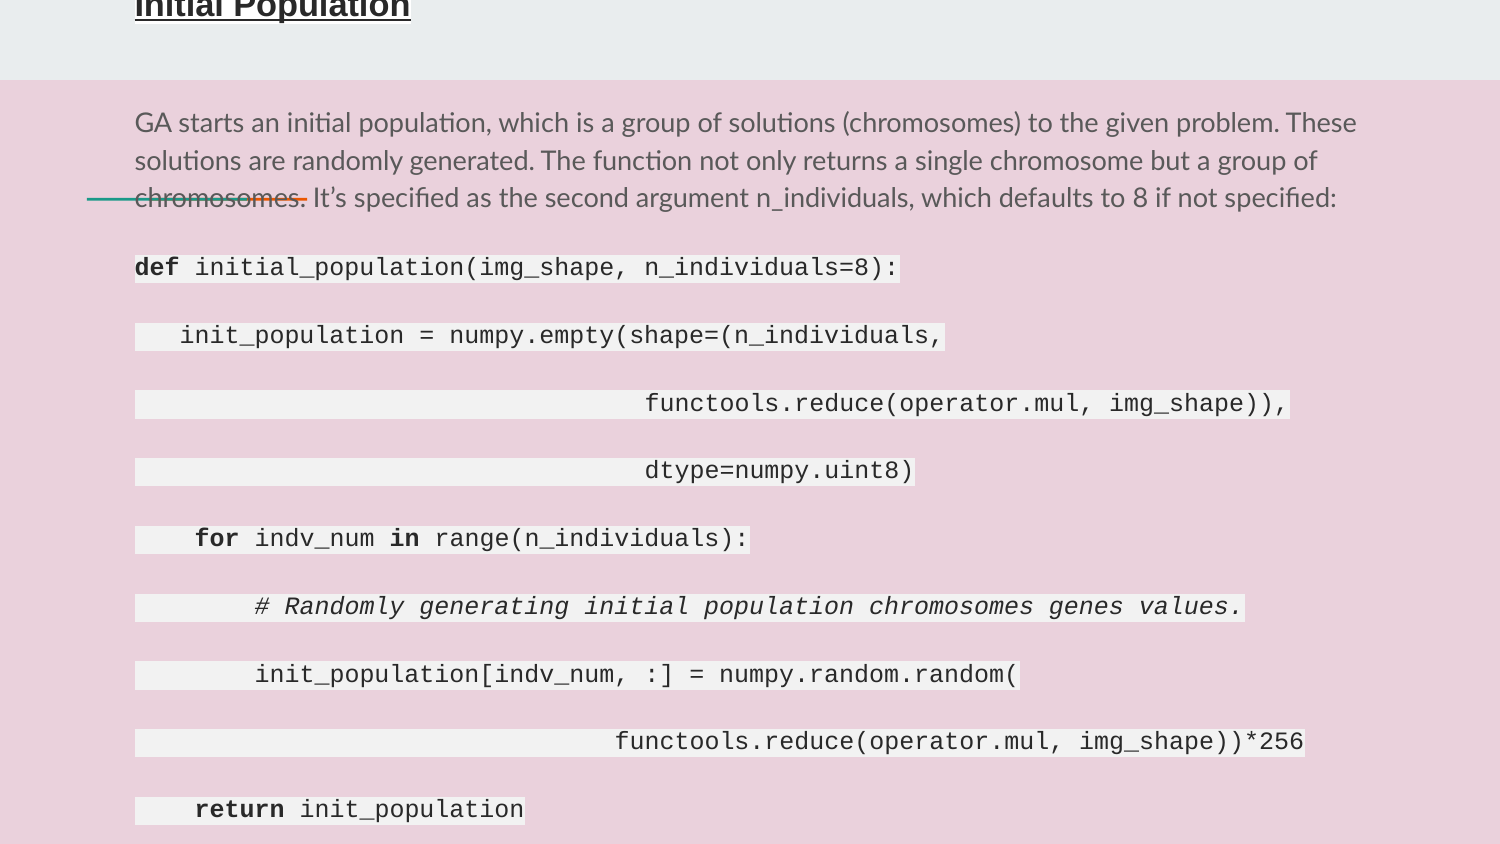

# Initial Population

GA starts an initial population, which is a group of solutions (chromosomes) to the given problem. These solutions are randomly generated. The function not only returns a single chromosome but a group of chromosomes. It’s specified as the second argument n_individuals, which defaults to 8 if not specified:
def initial_population(img_shape, n_individuals=8):
   init_population = numpy.empty(shape=(n_individuals,
                                  functools.reduce(operator.mul, img_shape)),
                                  dtype=numpy.uint8)
    for indv_num in range(n_individuals):
        # Randomly generating initial population chromosomes genes values.
        init_population[indv_num, :] = numpy.random.random(
                                functools.reduce(operator.mul, img_shape))*256
    return init_population